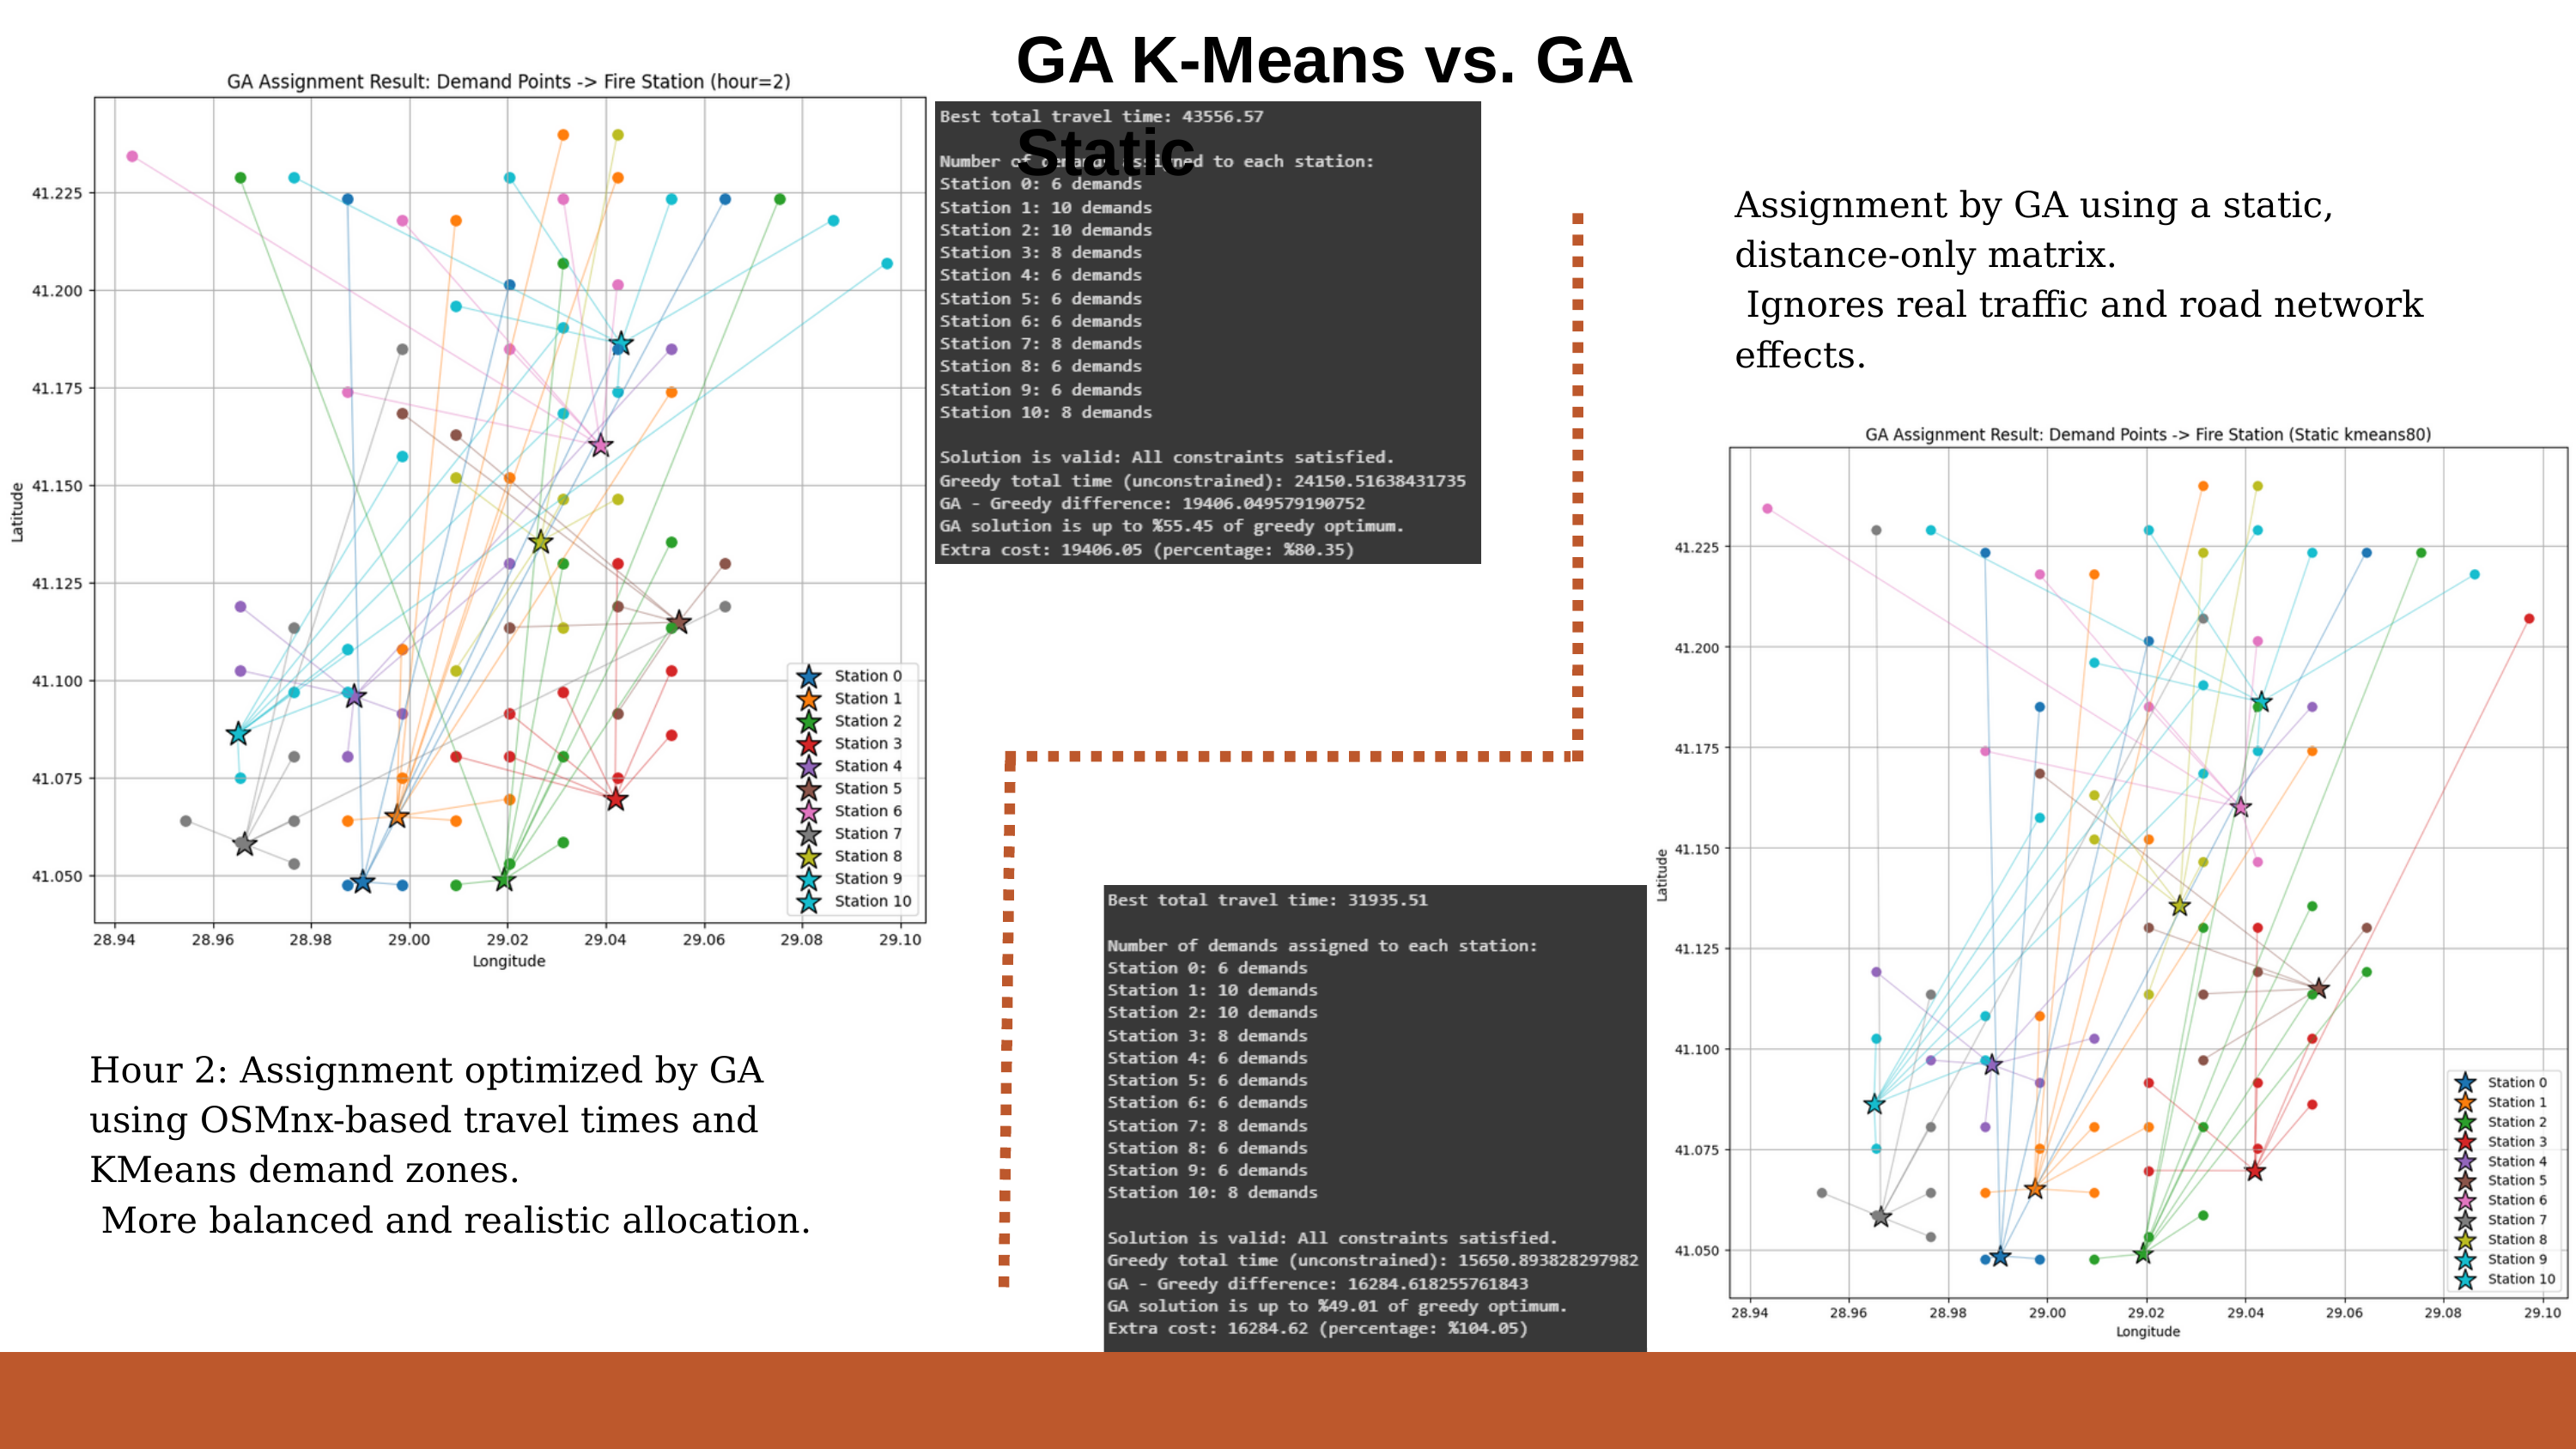

GA K-Means vs. GA Static

Assignment by GA using a static, distance-only matrix.
 Ignores real traffic and road network effects.

Hour 2: Assignment optimized by GA using OSMnx-based travel times and KMeans demand zones.
 More balanced and realistic allocation.